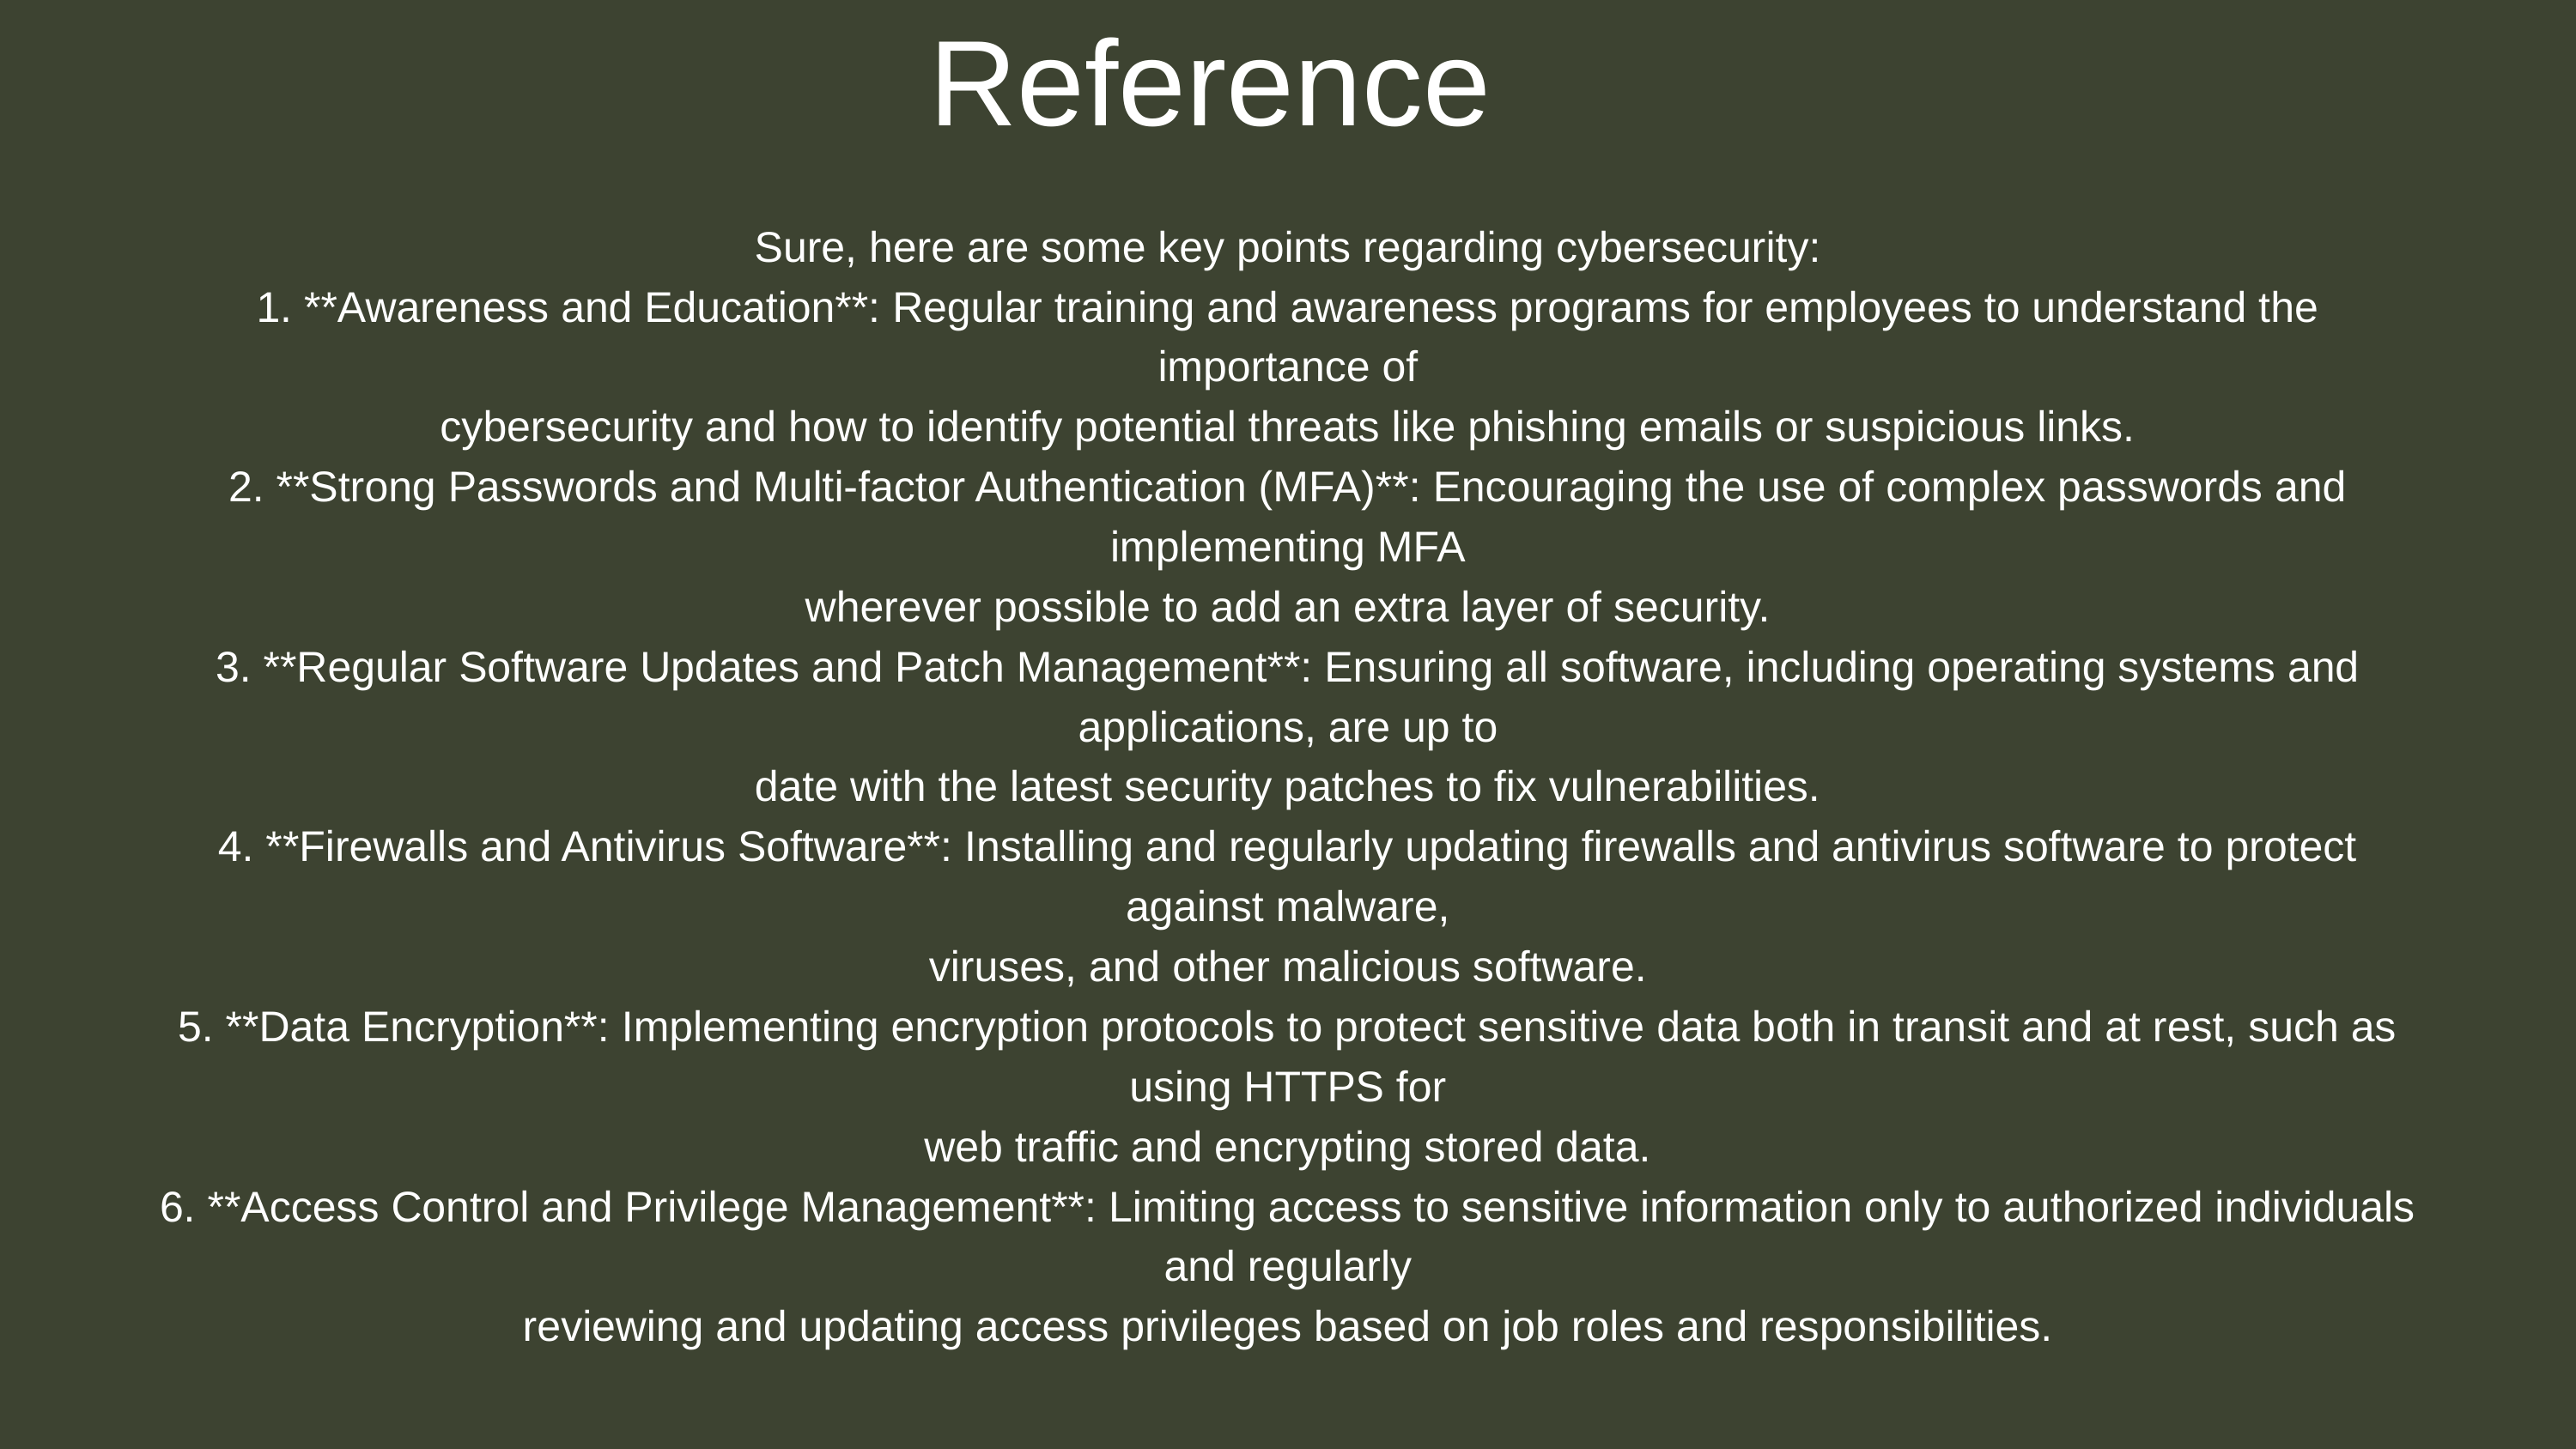

Reference
Sure, here are some key points regarding cybersecurity:
1. **Awareness and Education**: Regular training and awareness programs for employees to understand the importance of
cybersecurity and how to identify potential threats like phishing emails or suspicious links.
2. **Strong Passwords and Multi-factor Authentication (MFA)**: Encouraging the use of complex passwords and implementing MFA
wherever possible to add an extra layer of security.
3. **Regular Software Updates and Patch Management**: Ensuring all software, including operating systems and applications, are up to
date with the latest security patches to fix vulnerabilities.
4. **Firewalls and Antivirus Software**: Installing and regularly updating firewalls and antivirus software to protect against malware,
viruses, and other malicious software.
5. **Data Encryption**: Implementing encryption protocols to protect sensitive data both in transit and at rest, such as using HTTPS for
web traffic and encrypting stored data.
6. **Access Control and Privilege Management**: Limiting access to sensitive information only to authorized individuals and regularly
reviewing and updating access privileges based on job roles and responsibilities.